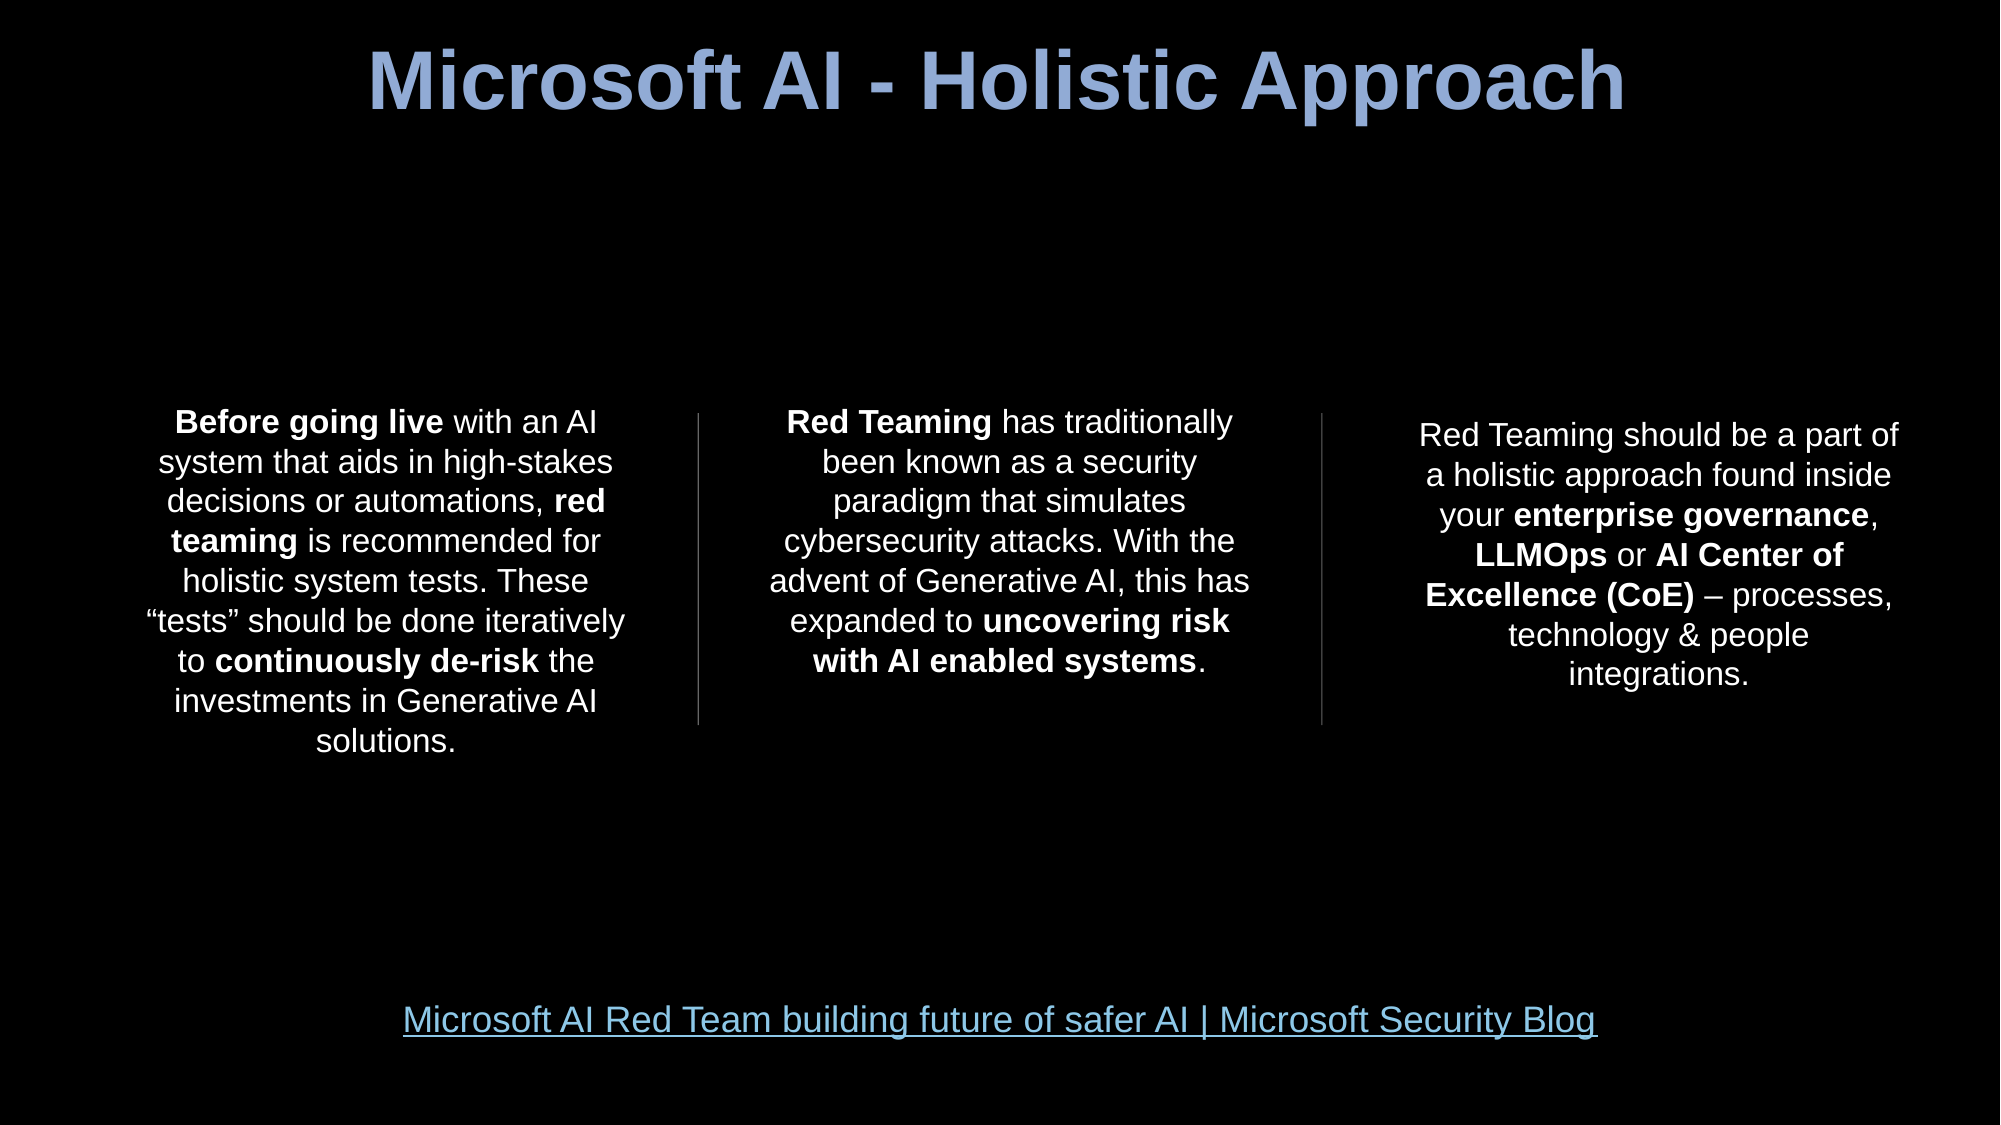

Microsoft AI - Holistic Approach
Before going live with an AI system that aids in high-stakes decisions or automations, red teaming is recommended for holistic system tests. These “tests” should be done iteratively to continuously de-risk the investments in Generative AI solutions.
Red Teaming has traditionally been known as a security paradigm that simulates cybersecurity attacks. With the advent of Generative AI, this has expanded to uncovering risk with AI enabled systems.

Red Teaming should be a part of a holistic approach found inside your enterprise governance, LLMOps or AI Center of Excellence (CoE) – processes, technology & people integrations.
Microsoft AI Red Team building future of safer AI | Microsoft Security Blog